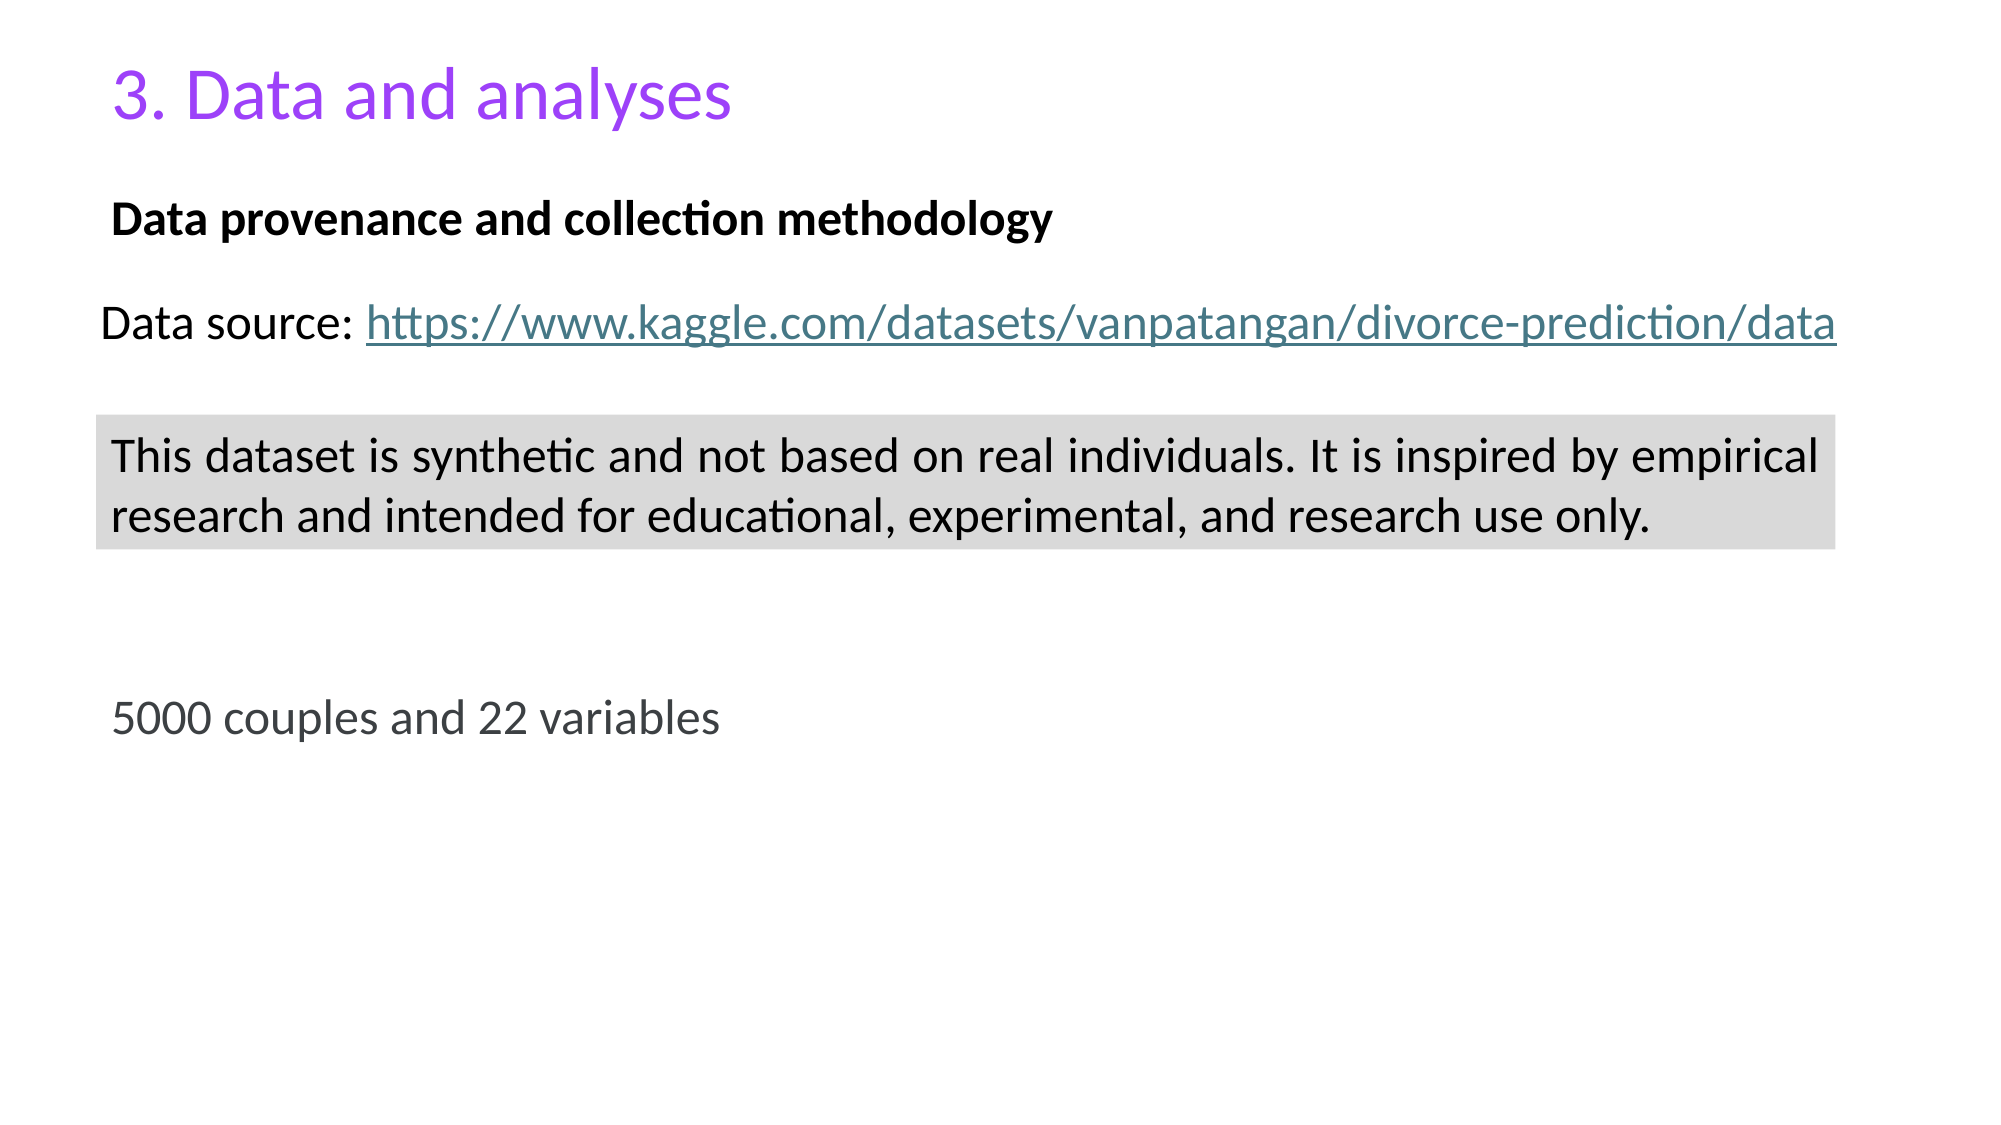

3. Data and analyses

Data provenance and collection methodology
Data source: https://www.kaggle.com/datasets/vanpatangan/divorce-prediction/data
This dataset is synthetic and not based on real individuals. It is inspired by empirical research and intended for educational, experimental, and research use only.
5000 couples and 22 variables